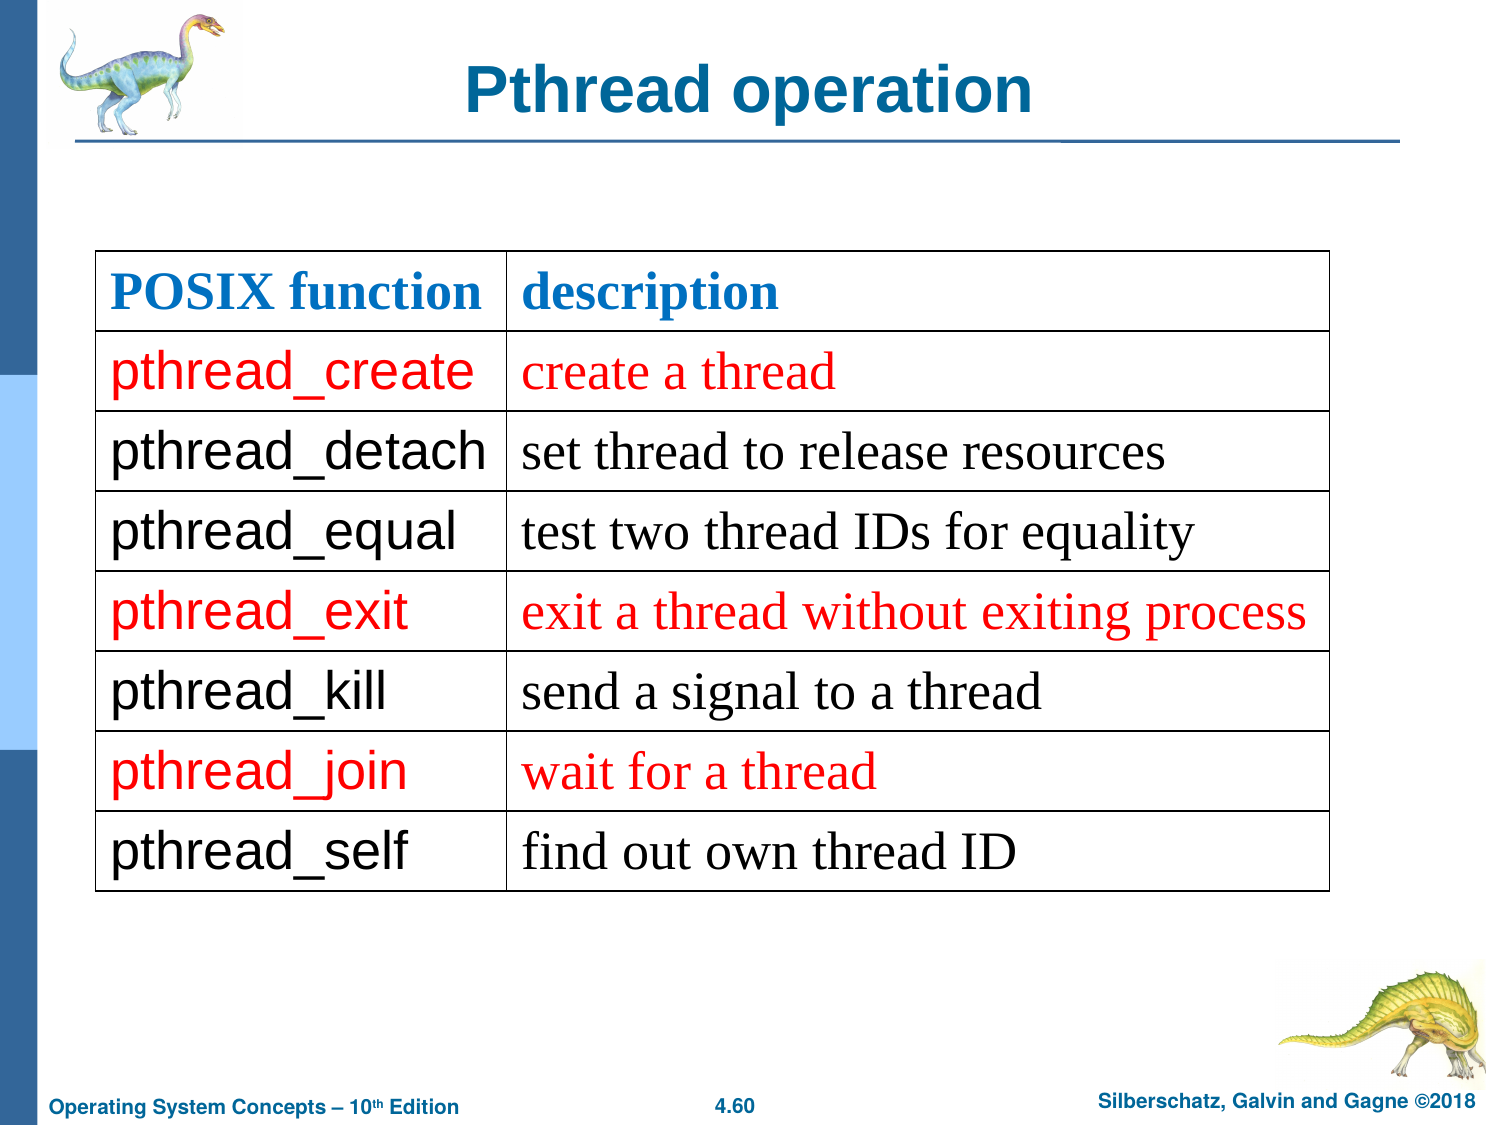

# Pthread operation
| POSIX function | description |
| --- | --- |
| pthread\_create | create a thread |
| pthread\_detach | set thread to release resources |
| pthread\_equal | test two thread IDs for equality |
| pthread\_exit | exit a thread without exiting process |
| pthread\_kill | send a signal to a thread |
| pthread\_join | wait for a thread |
| pthread\_self | find out own thread ID |